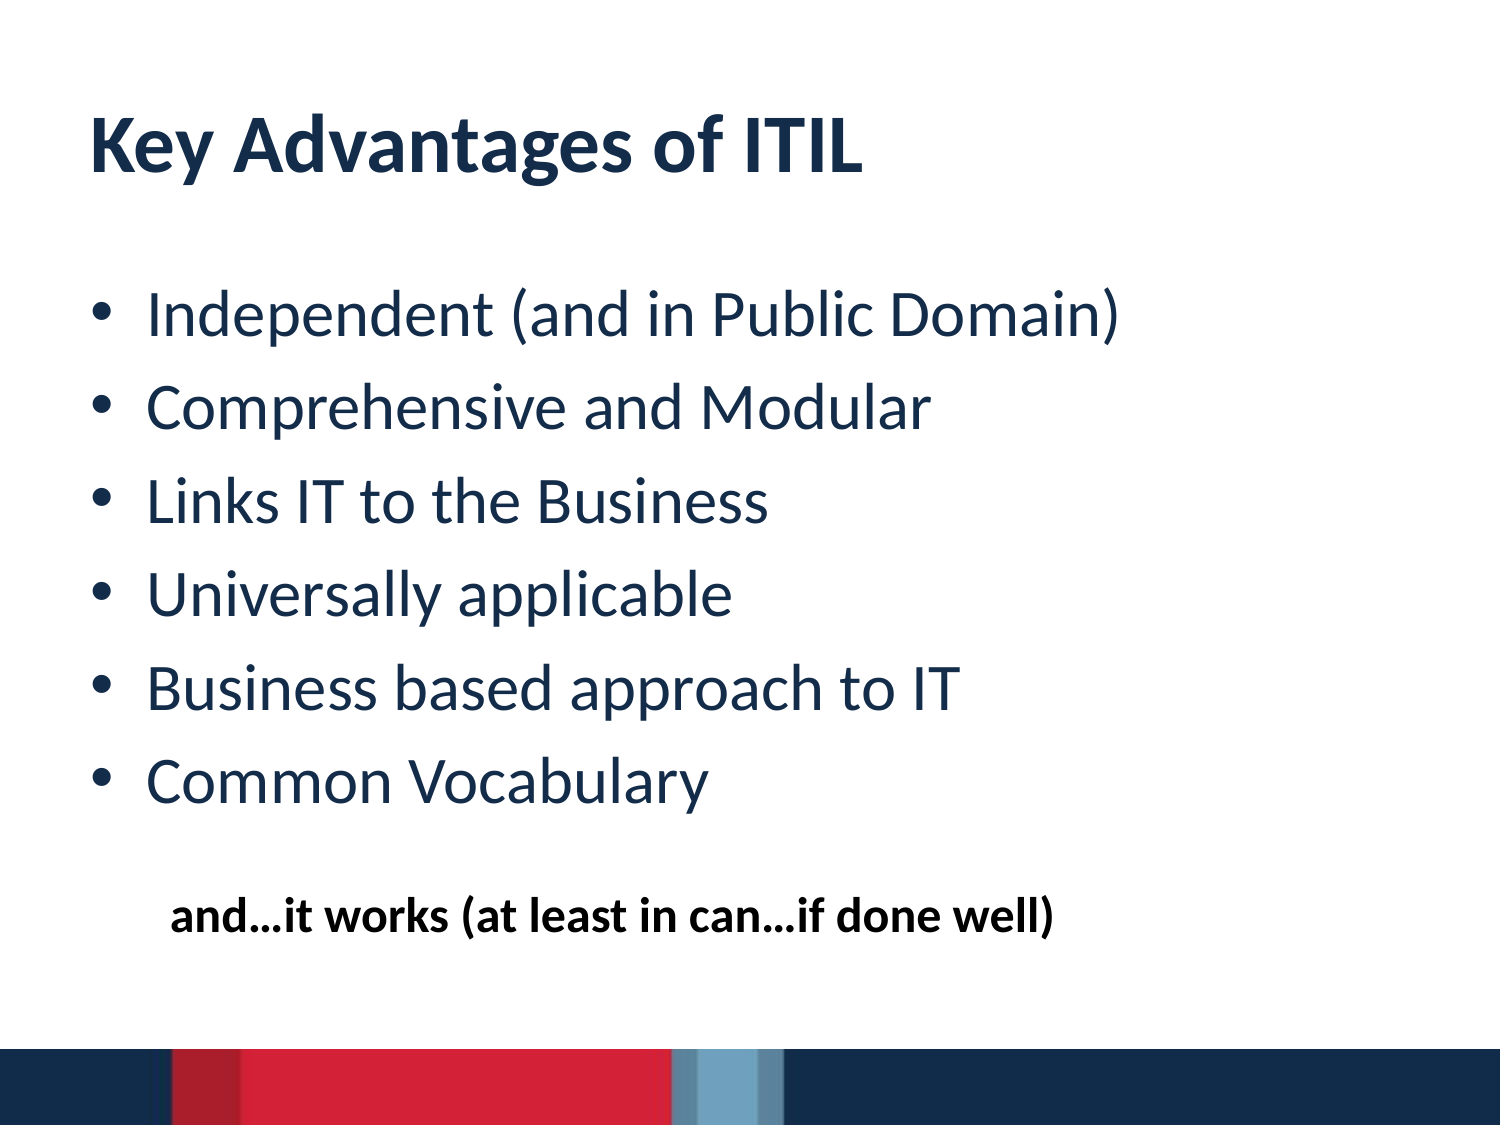

# Key Advantages of ITIL
Independent (and in Public Domain)
Comprehensive and Modular
Links IT to the Business
Universally applicable
Business based approach to IT
Common Vocabulary
and…it works (at least in can…if done well)